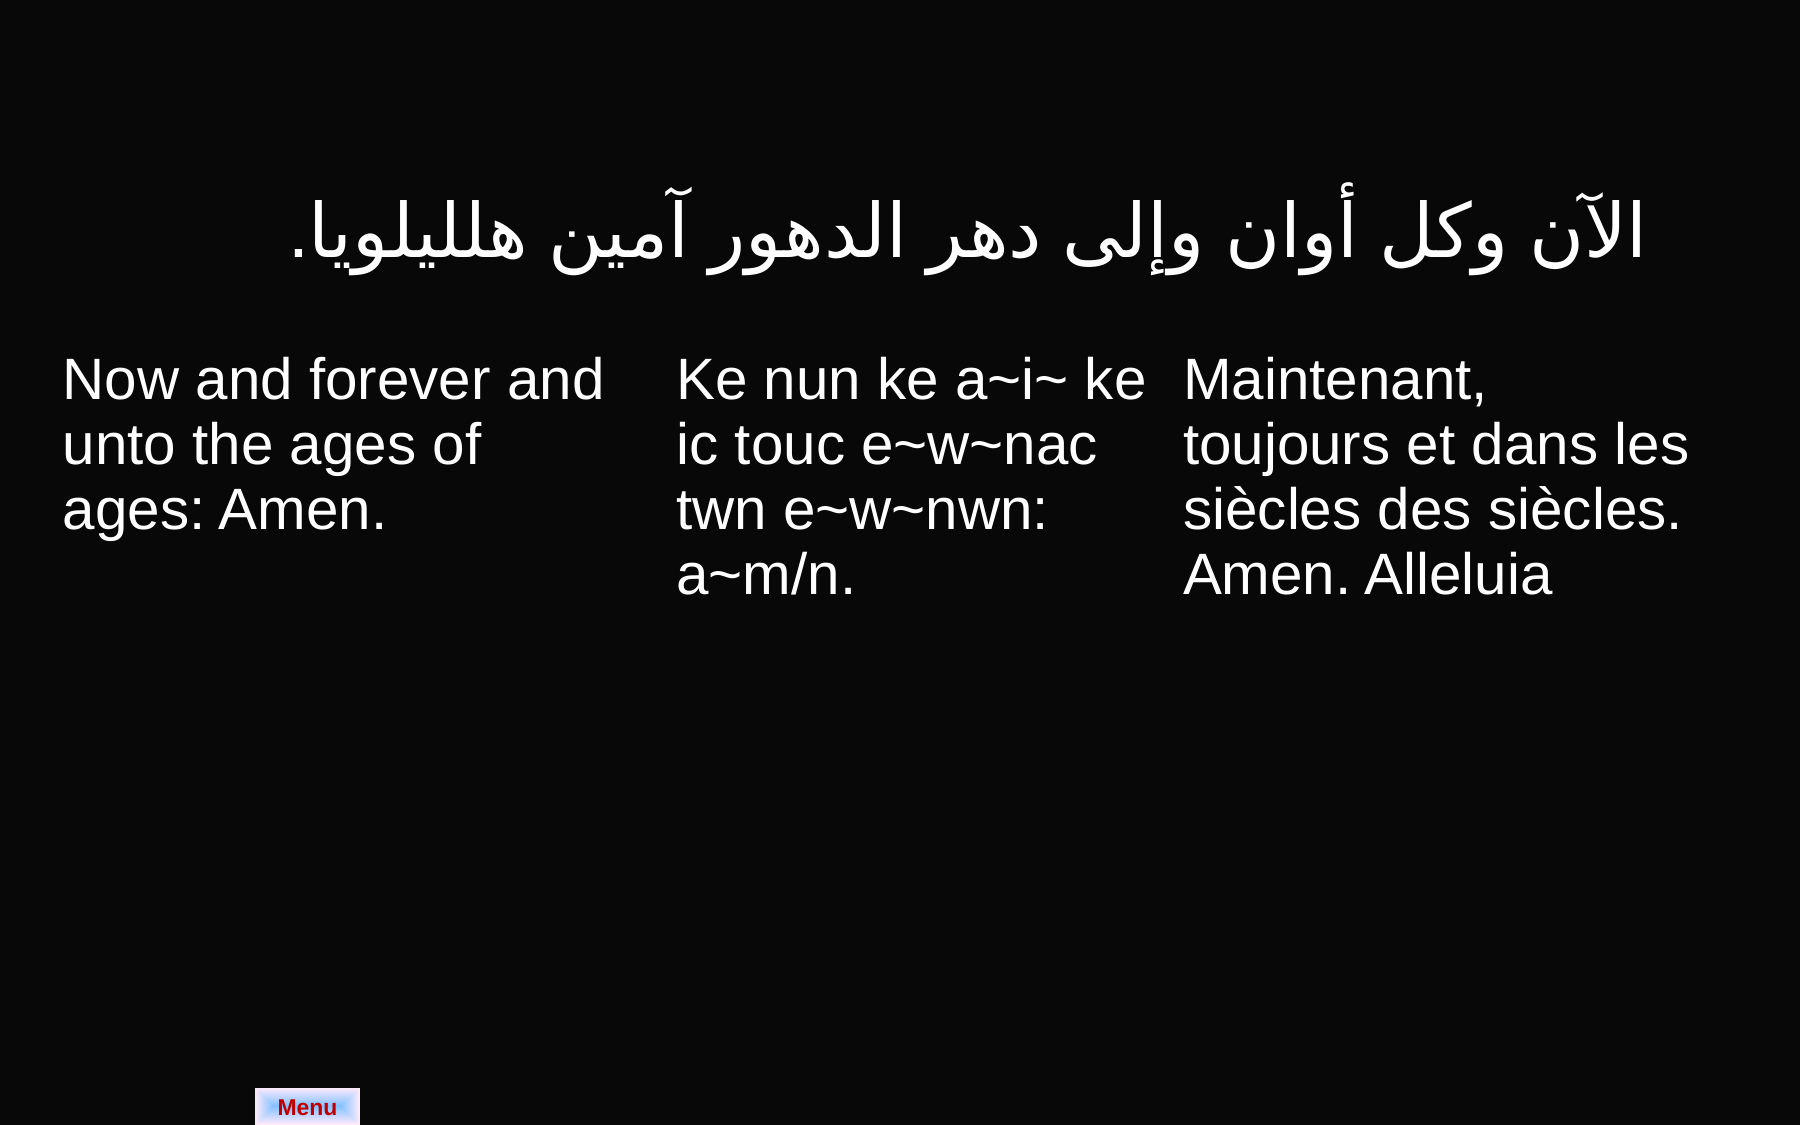

الآن وكل أوان وإلى دهر الدهور آمين هلليلويا.
| Now and forever and unto the ages of ages: Amen. | Ke nun ke a~i~ ke ic touc e~w~nac twn e~w~nwn: a~m/n. | Maintenant, toujours et dans les siècles des siècles. Amen. Alleluia |
| --- | --- | --- |

Menu